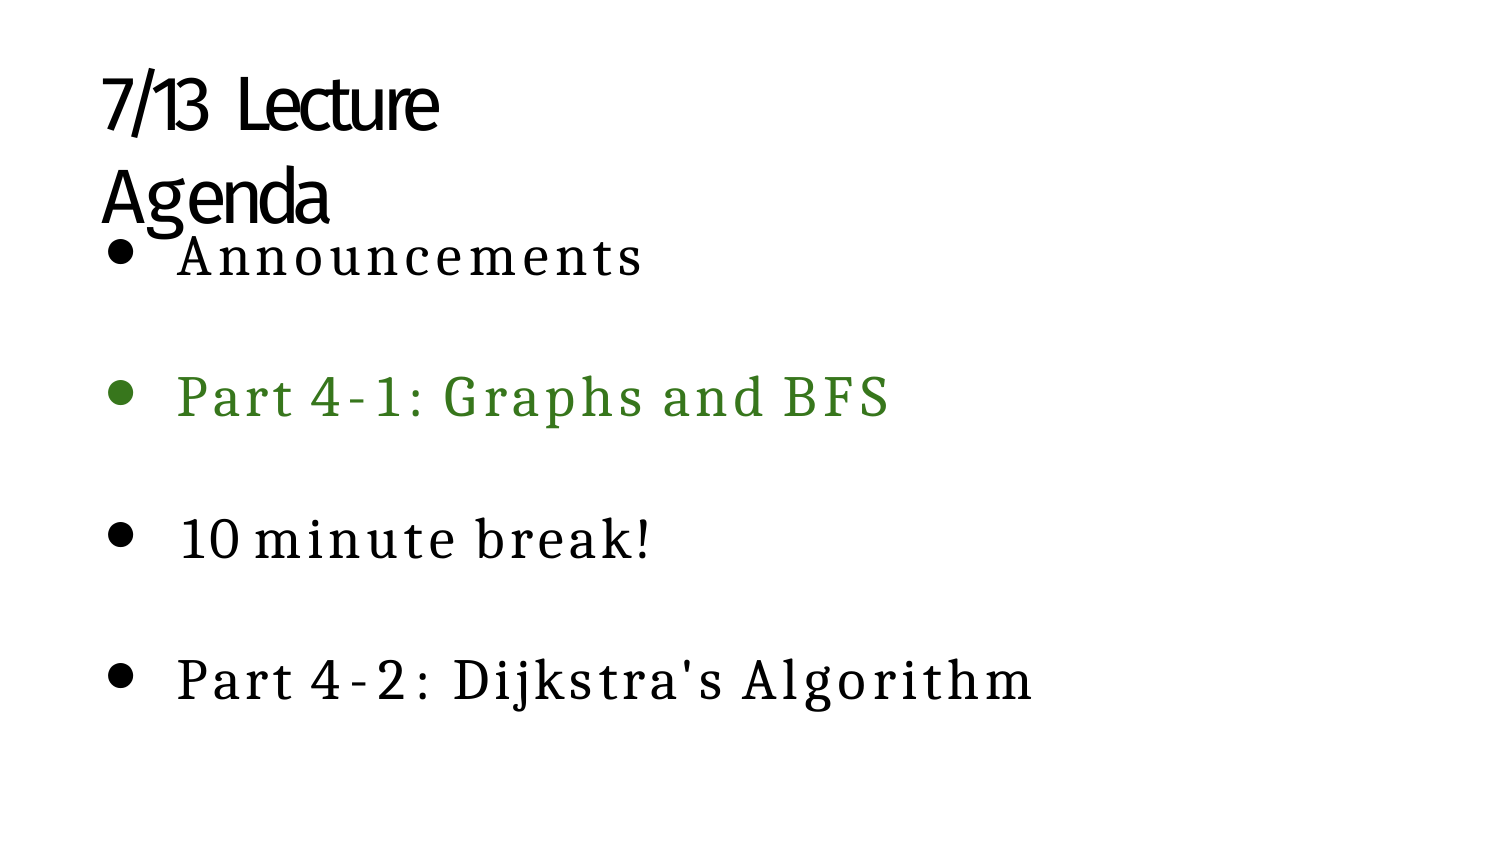

# 7/13 Lecture Agenda
Announcements

Part 4-1: Graphs and BFS

10 minute break!

Part 4-2: Dijkstra's Algorithm